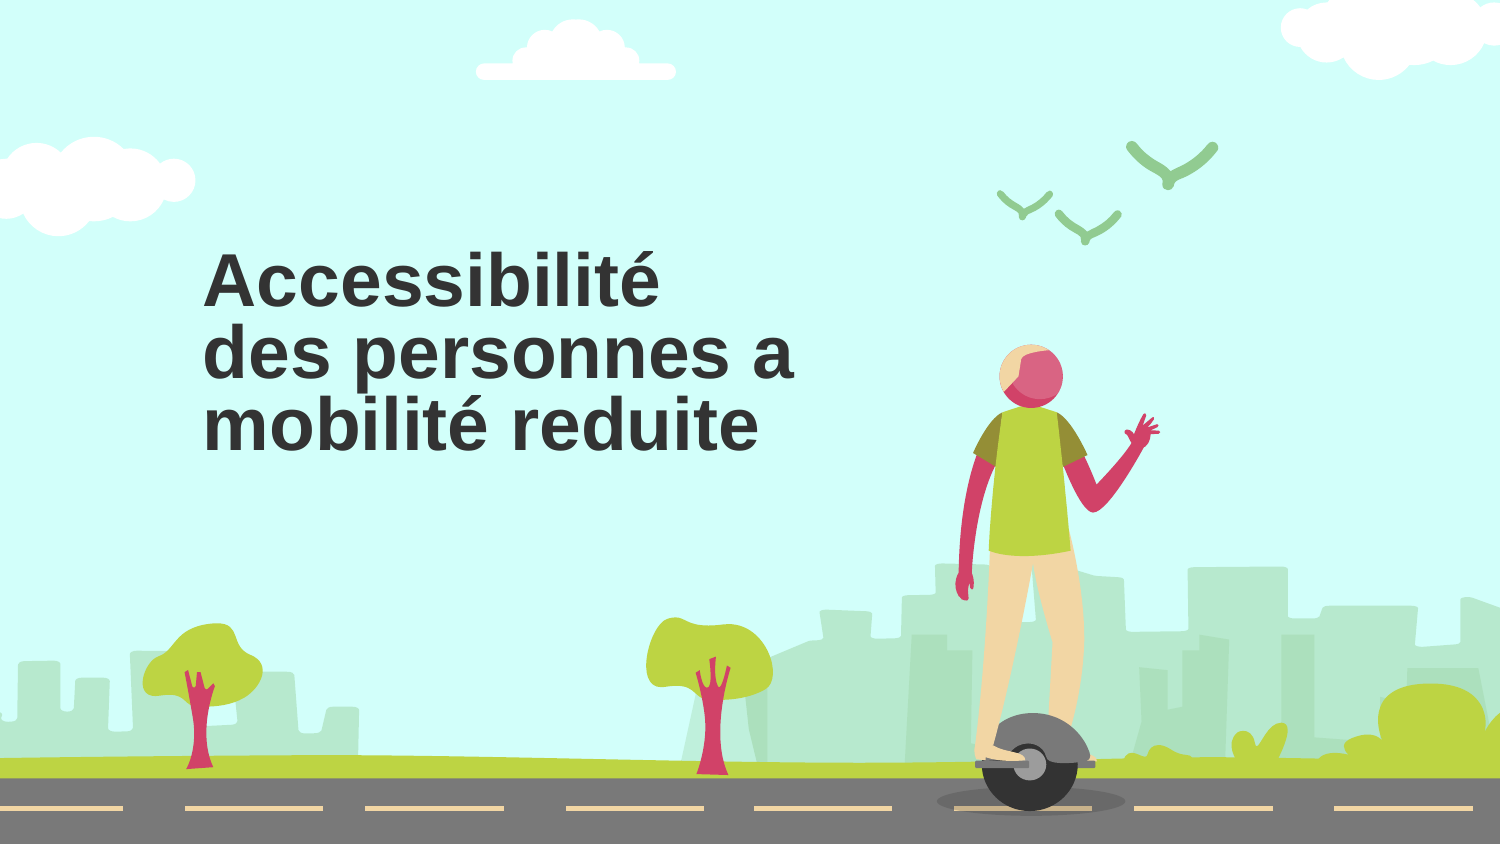

# Accessibilité des personnes a mobilité reduite